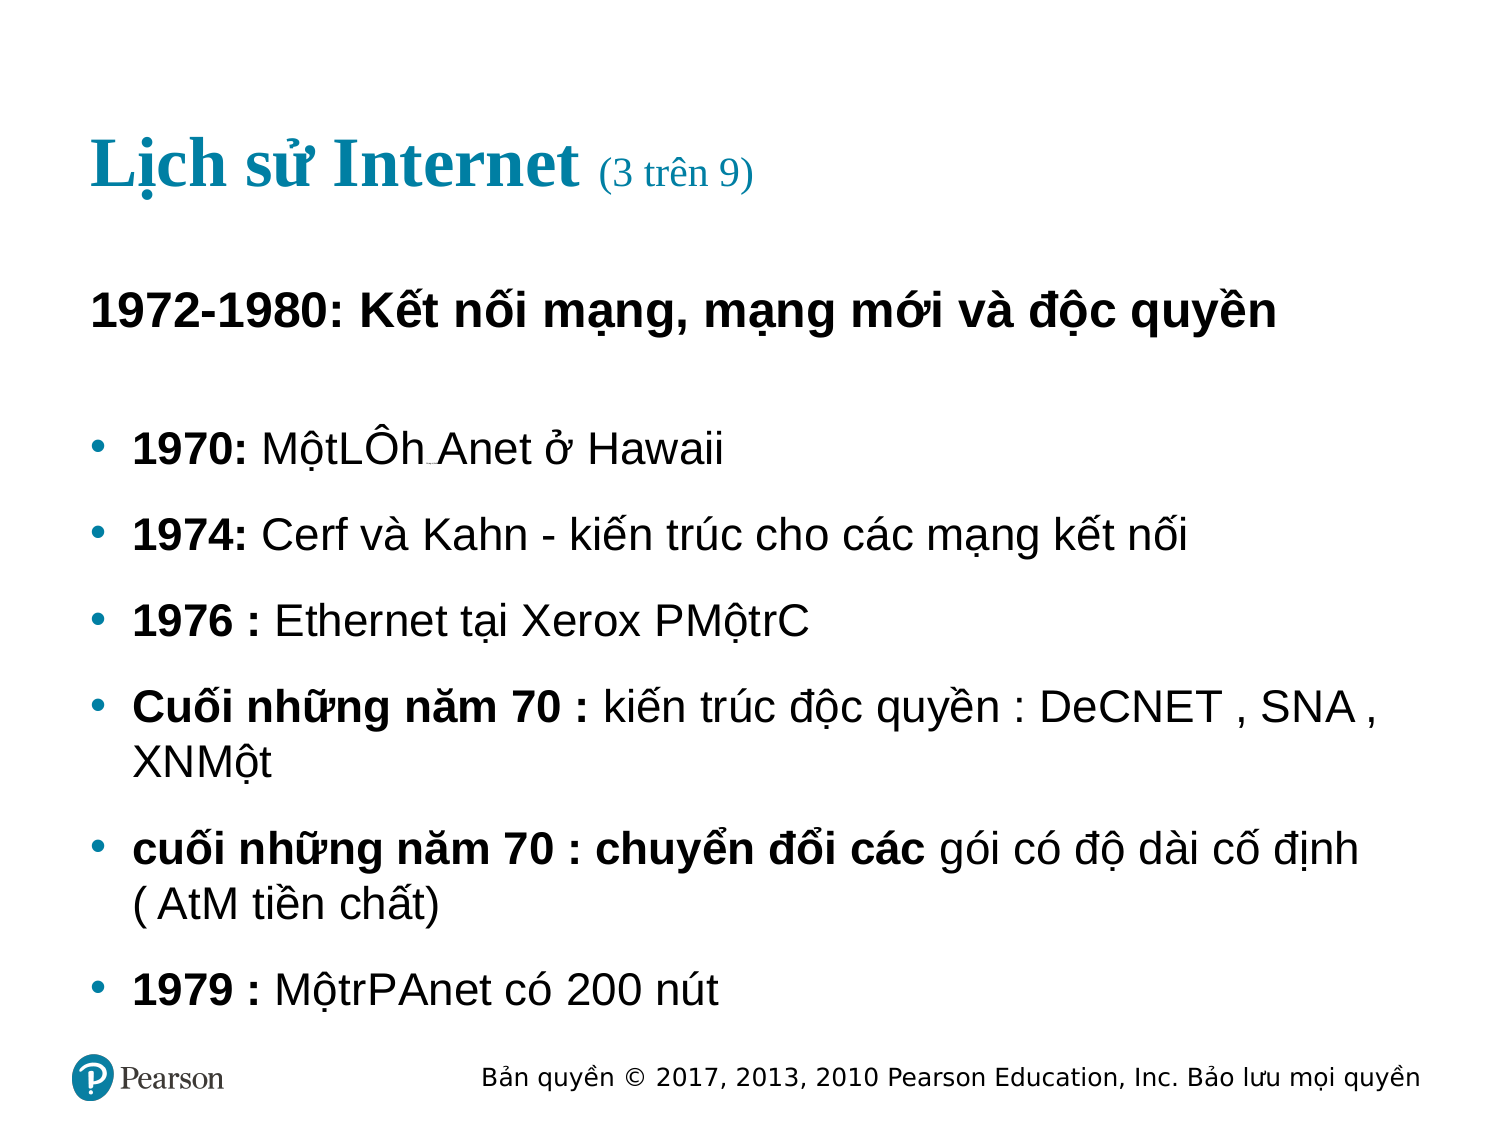

# Lịch sử Internet (3 trên 9)
1972-1980: Kết nối mạng, mạng mới và độc quyền
1970: Một L Ô h Mạng vệ tinh Anet ở Hawaii
1974: Cerf và Kahn - kiến trúc cho các mạng kết nối
1976 : Ethernet tại Xerox P Một r C
Cuối những năm 70 : kiến trúc độc quyền : D e CNET , S N A , X N Một
cuối những năm 70 : chuyển đổi các gói có độ dài cố định ( A t M tiền chất)
1979 : Một r P Anet có 200 nút